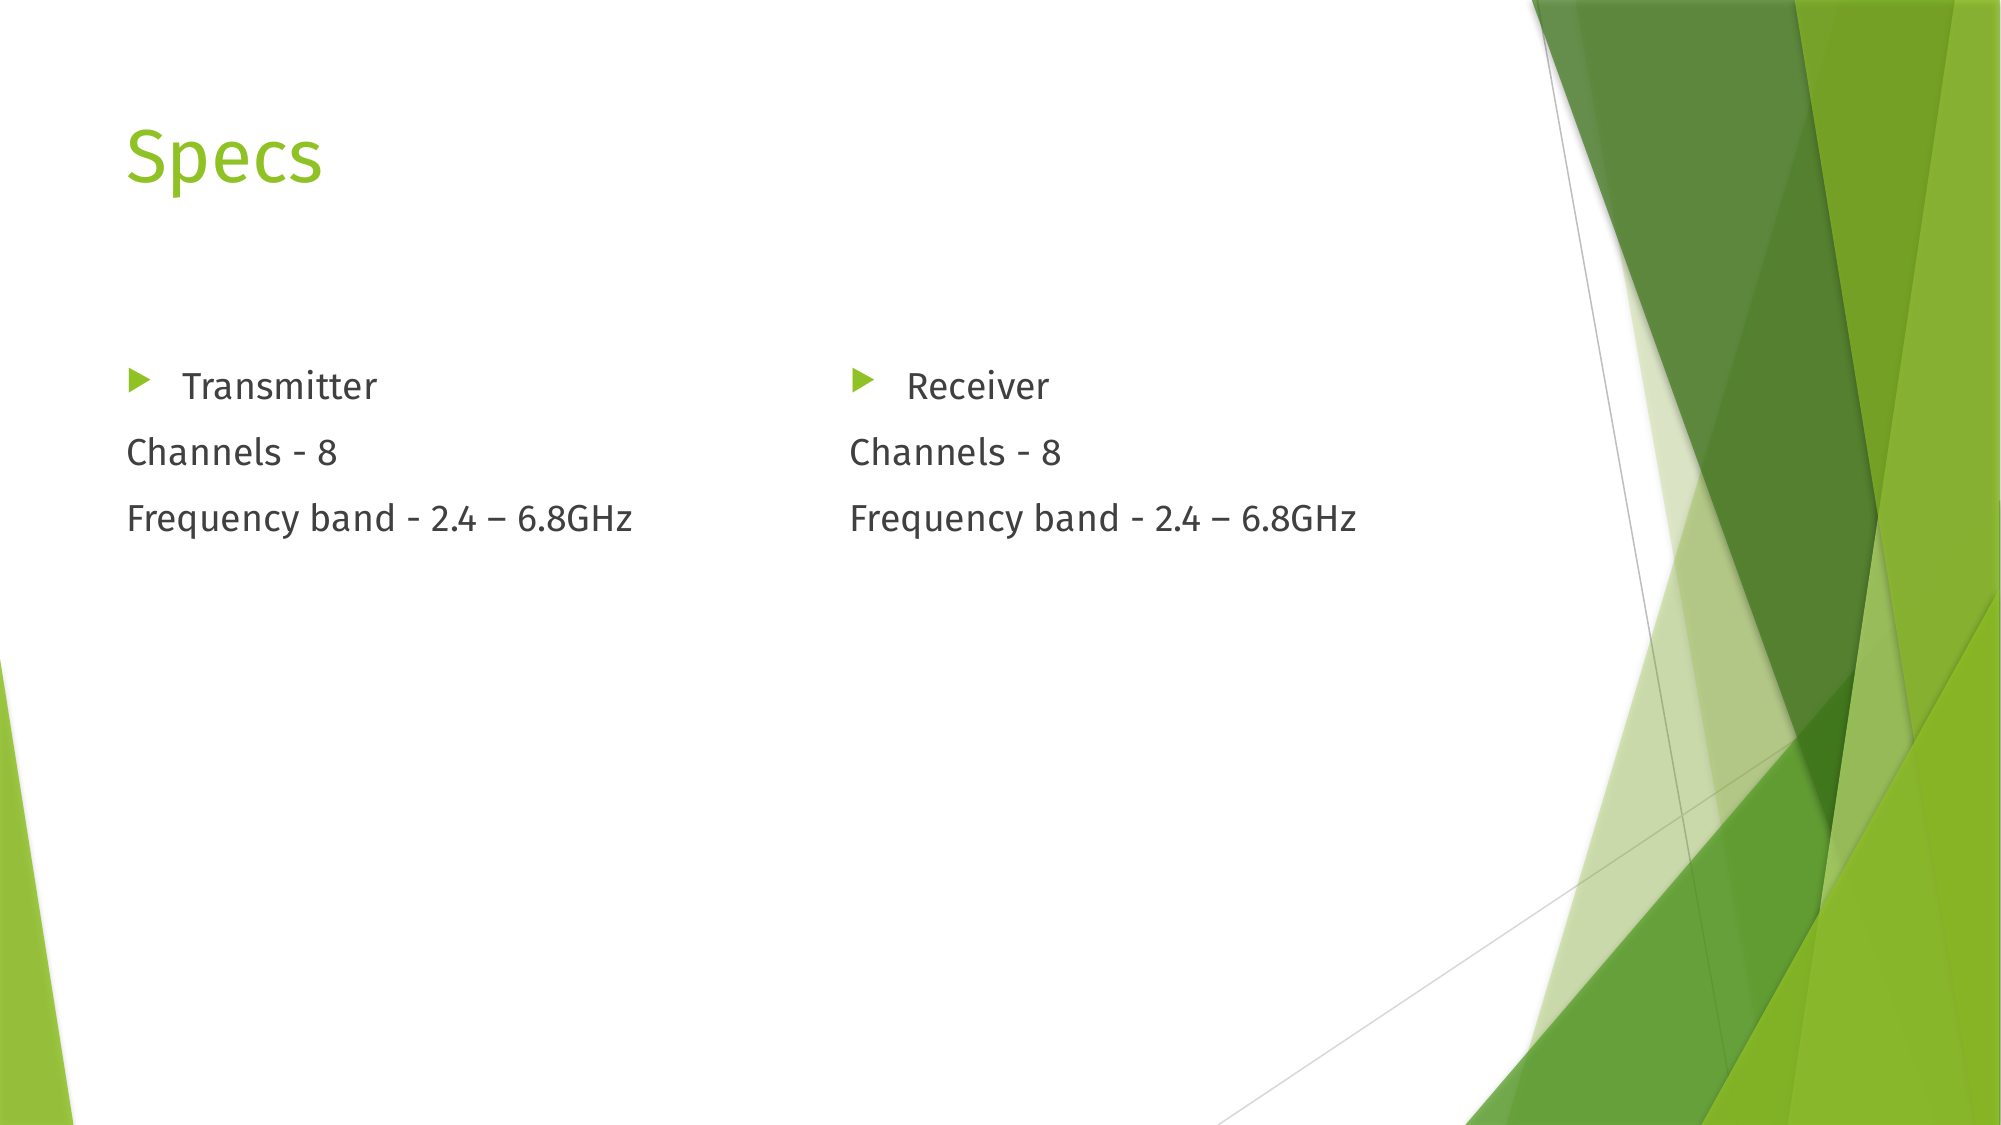

# Specs
Transmitter
Channels - 8
Frequency band - 2.4 – 6.8GHz
Receiver
Channels - 8
Frequency band - 2.4 – 6.8GHz